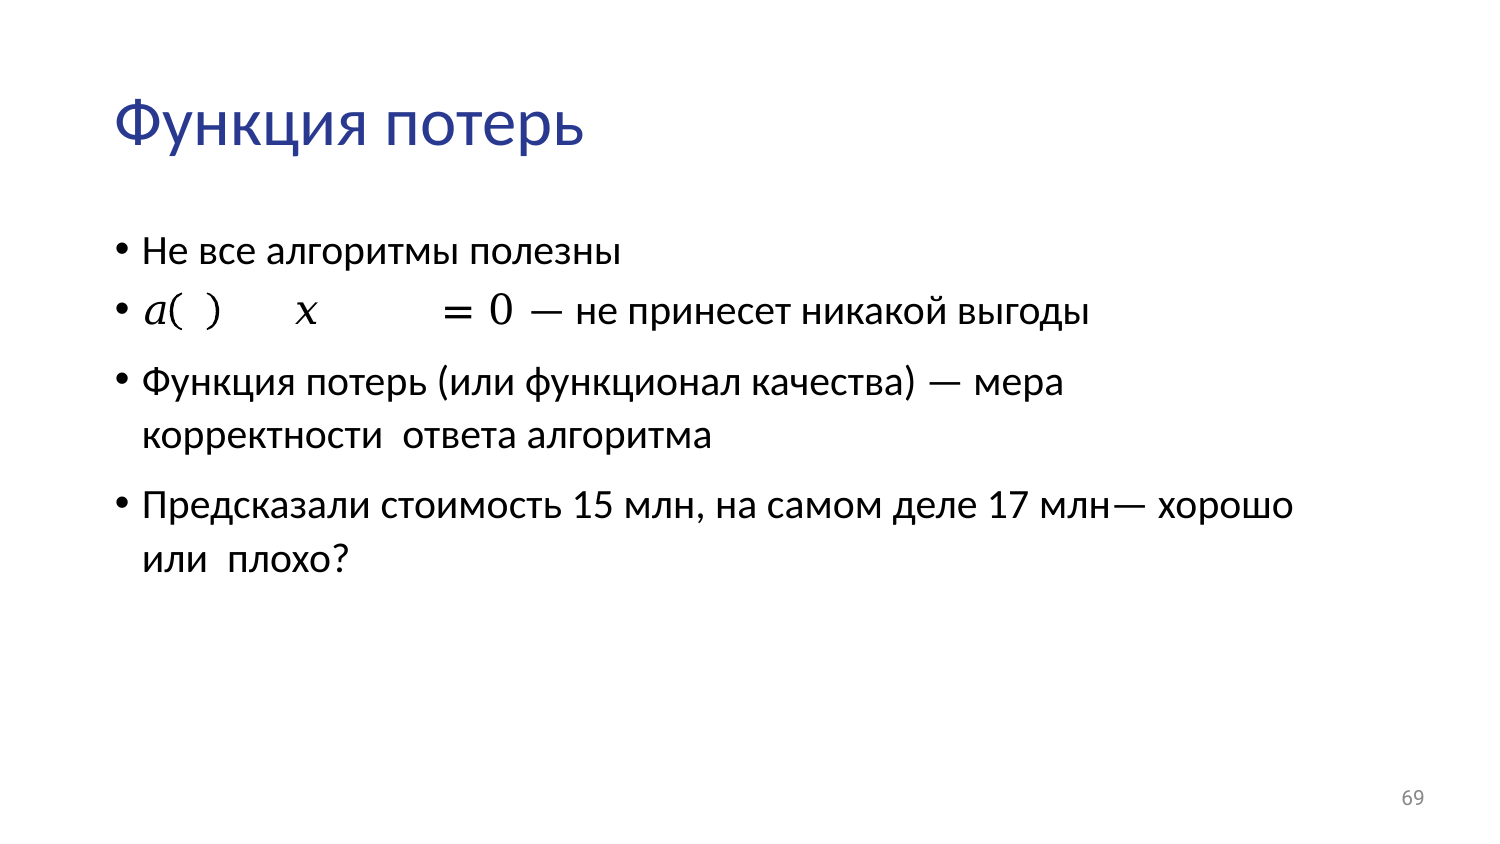

# Функция потерь
Не все алгоритмы полезны
𝑎	𝑥	= 0 — не принесет никакой выгоды
Функция потерь (или функционал качества) — мера корректности  ответа алгоритма
Предсказали стоимость 15 млн, на самом деле 17 млн— хорошо или  плохо?

69